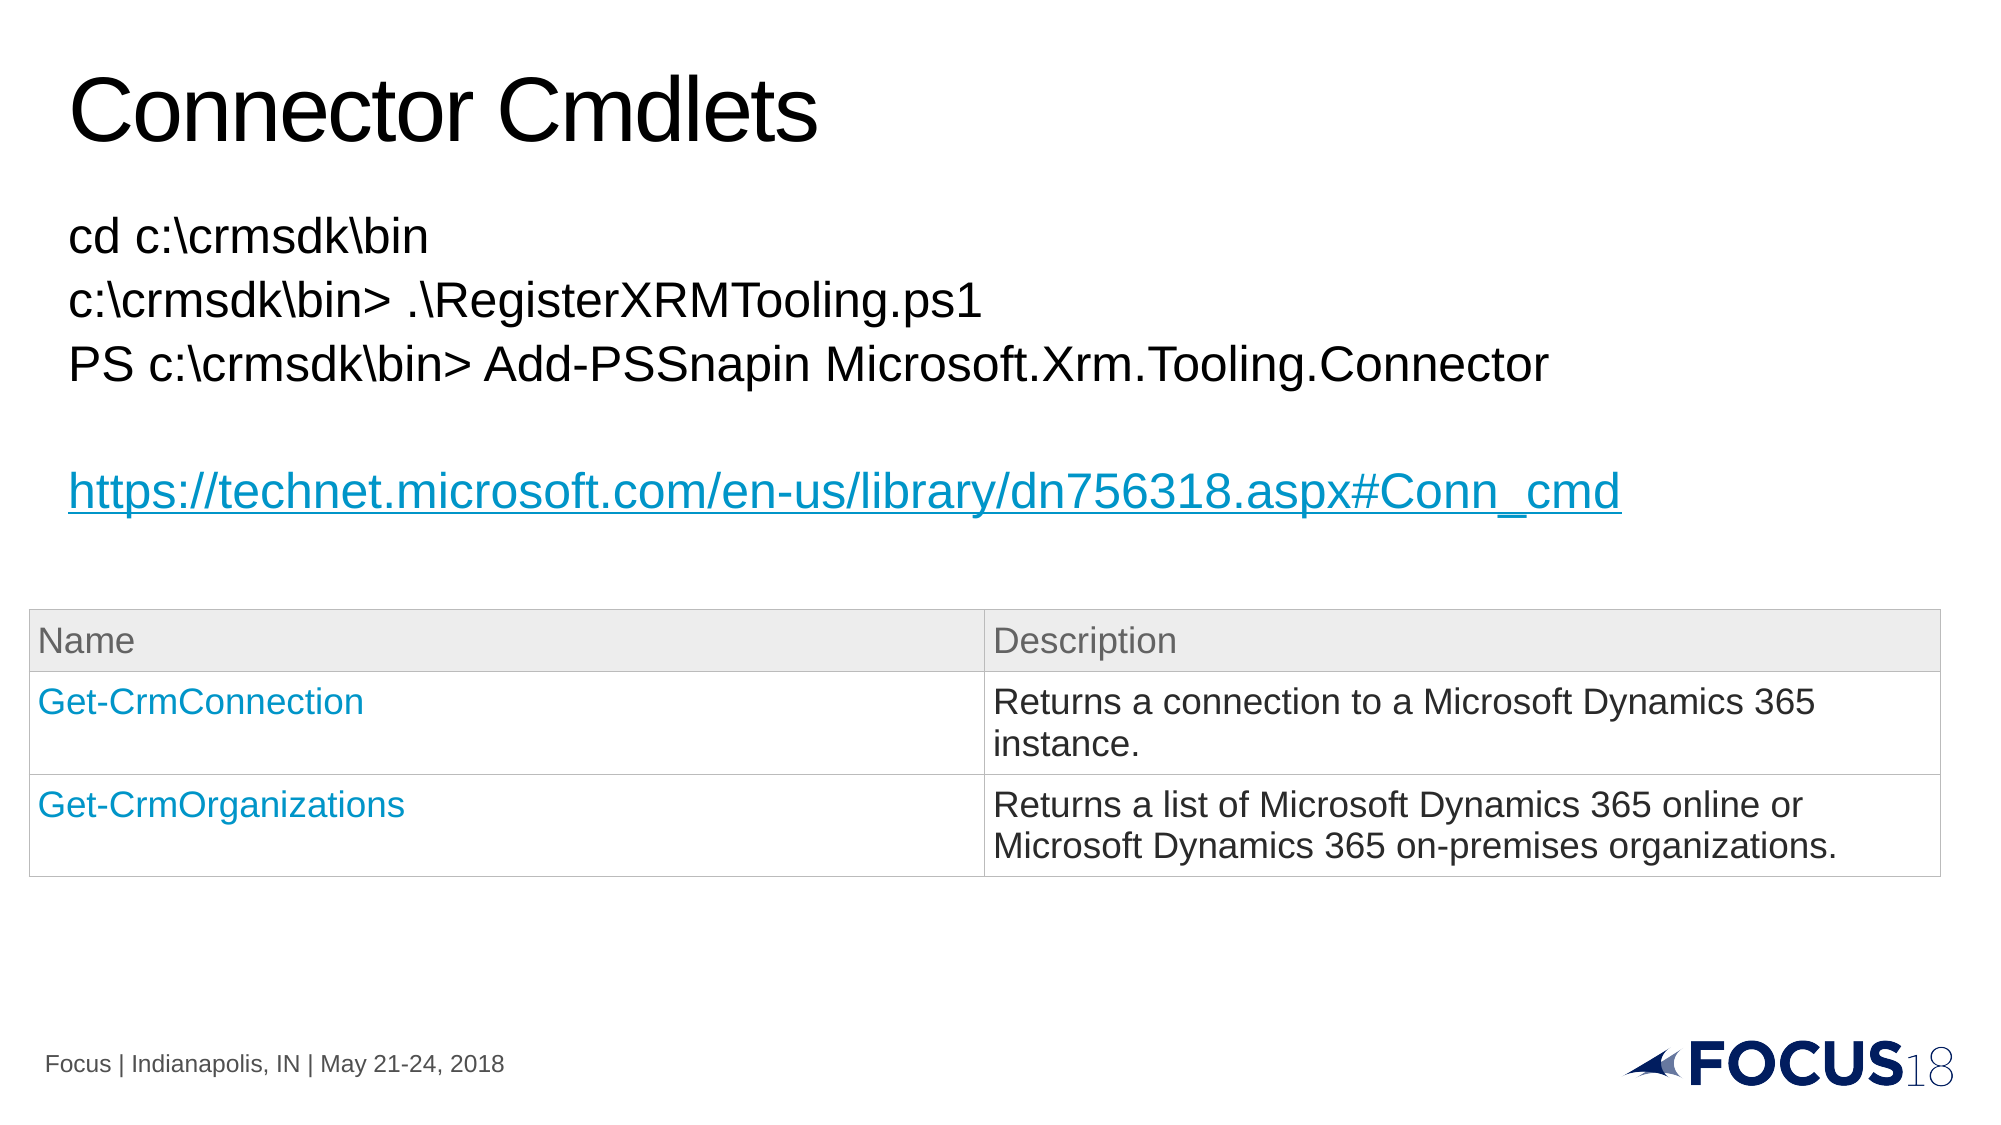

# Connector Cmdlets
cd c:\crmsdk\bin
c:\crmsdk\bin> .\RegisterXRMTooling.ps1
PS c:\crmsdk\bin> Add-PSSnapin Microsoft.Xrm.Tooling.Connector

https://technet.microsoft.com/en-us/library/dn756318.aspx#Conn_cmd

| Name | Description |
| --- | --- |
| Get-CrmConnection | Returns a connection to a Microsoft Dynamics 365 instance. |
| Get-CrmOrganizations | Returns a list of Microsoft Dynamics 365 online or Microsoft Dynamics 365 on-premises organizations. |